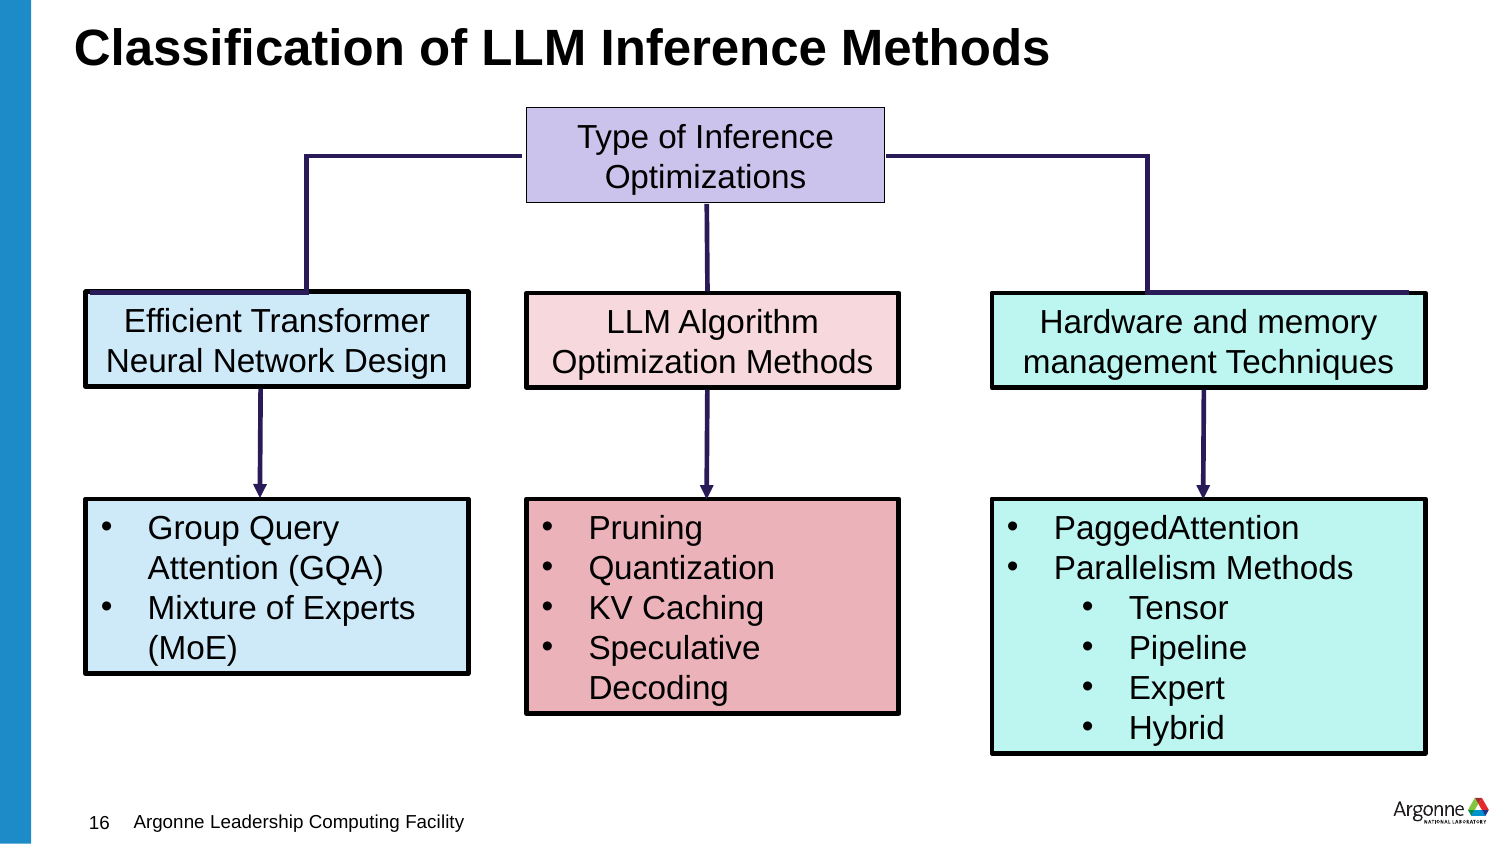

# Classification of LLM Inference Methods
Type of Inference Optimizations
Efficient Transformer Neural Network Design
LLM Algorithm Optimization Methods
Hardware and memory management Techniques
Group Query Attention (GQA)
Mixture of Experts (MoE)
Pruning
Quantization
KV Caching
Speculative Decoding
PaggedAttention
Parallelism Methods
Tensor
Pipeline
Expert
Hybrid